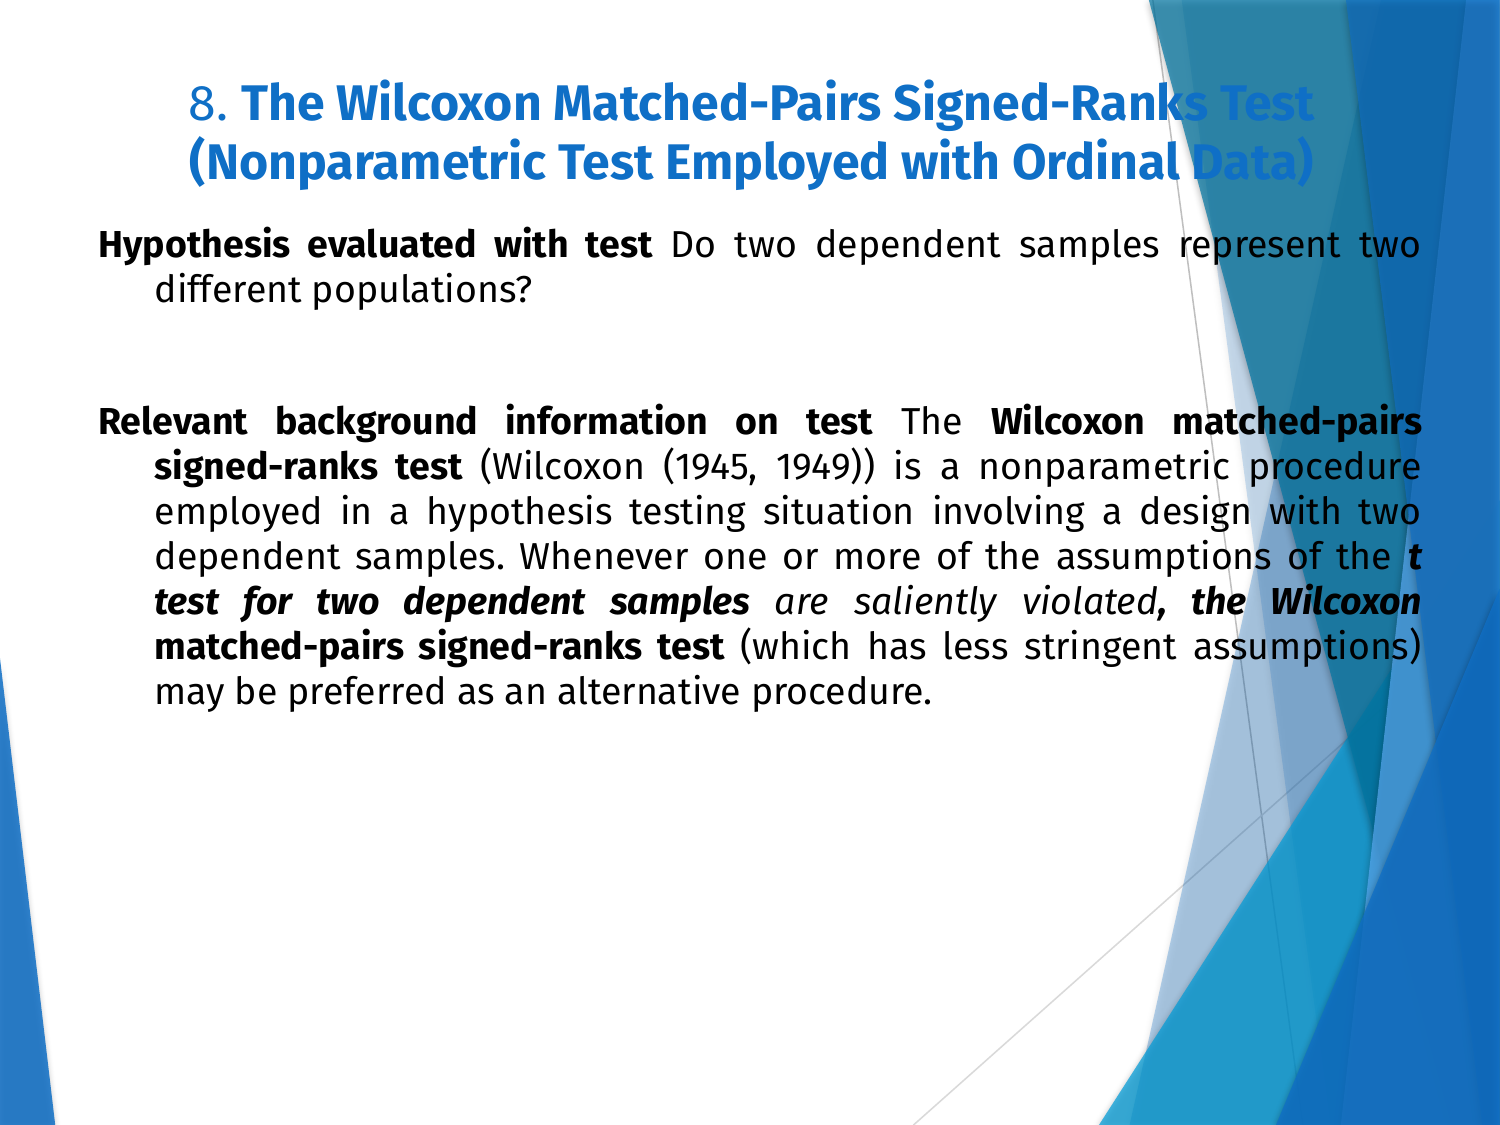

# 8. The Wilcoxon Matched-Pairs Signed-Ranks Test (Nonparametric Test Employed with Ordinal Data)
Hypothesis evaluated with test Do two dependent samples represent two different populations?

Relevant background information on test The Wilcoxon matched-pairs signed-ranks test (Wilcoxon (1945, 1949)) is a nonparametric procedure employed in a hypothesis testing situation involving a design with two dependent samples. Whenever one or more of the assumptions of the t test for two dependent samples are saliently violated, the Wilcoxon matched-pairs signed-ranks test (which has less stringent assumptions) may be preferred as an alternative procedure.